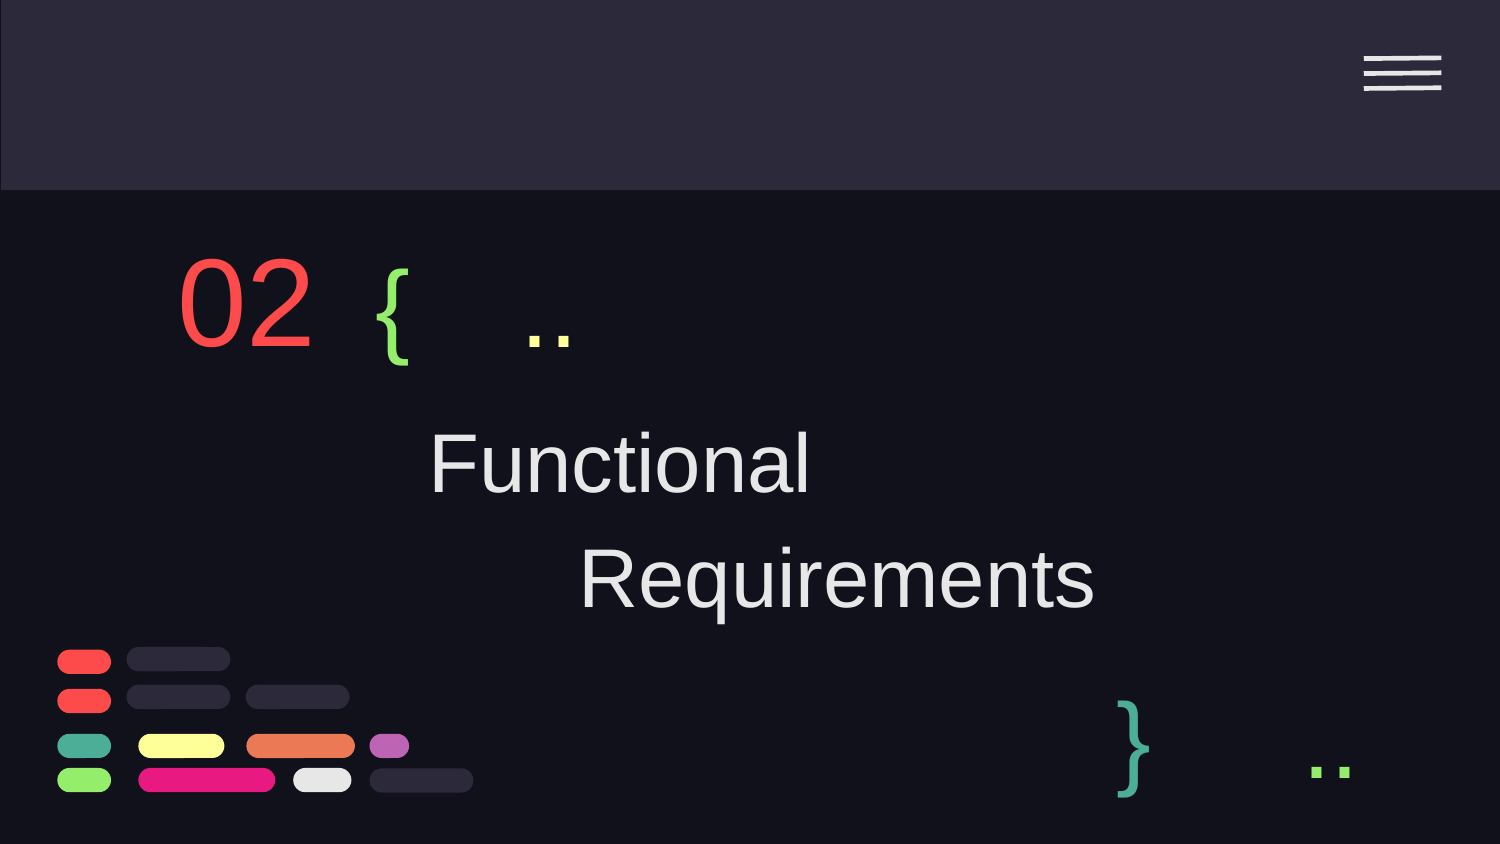

02
{
..
# Functional
Requirements

}
..